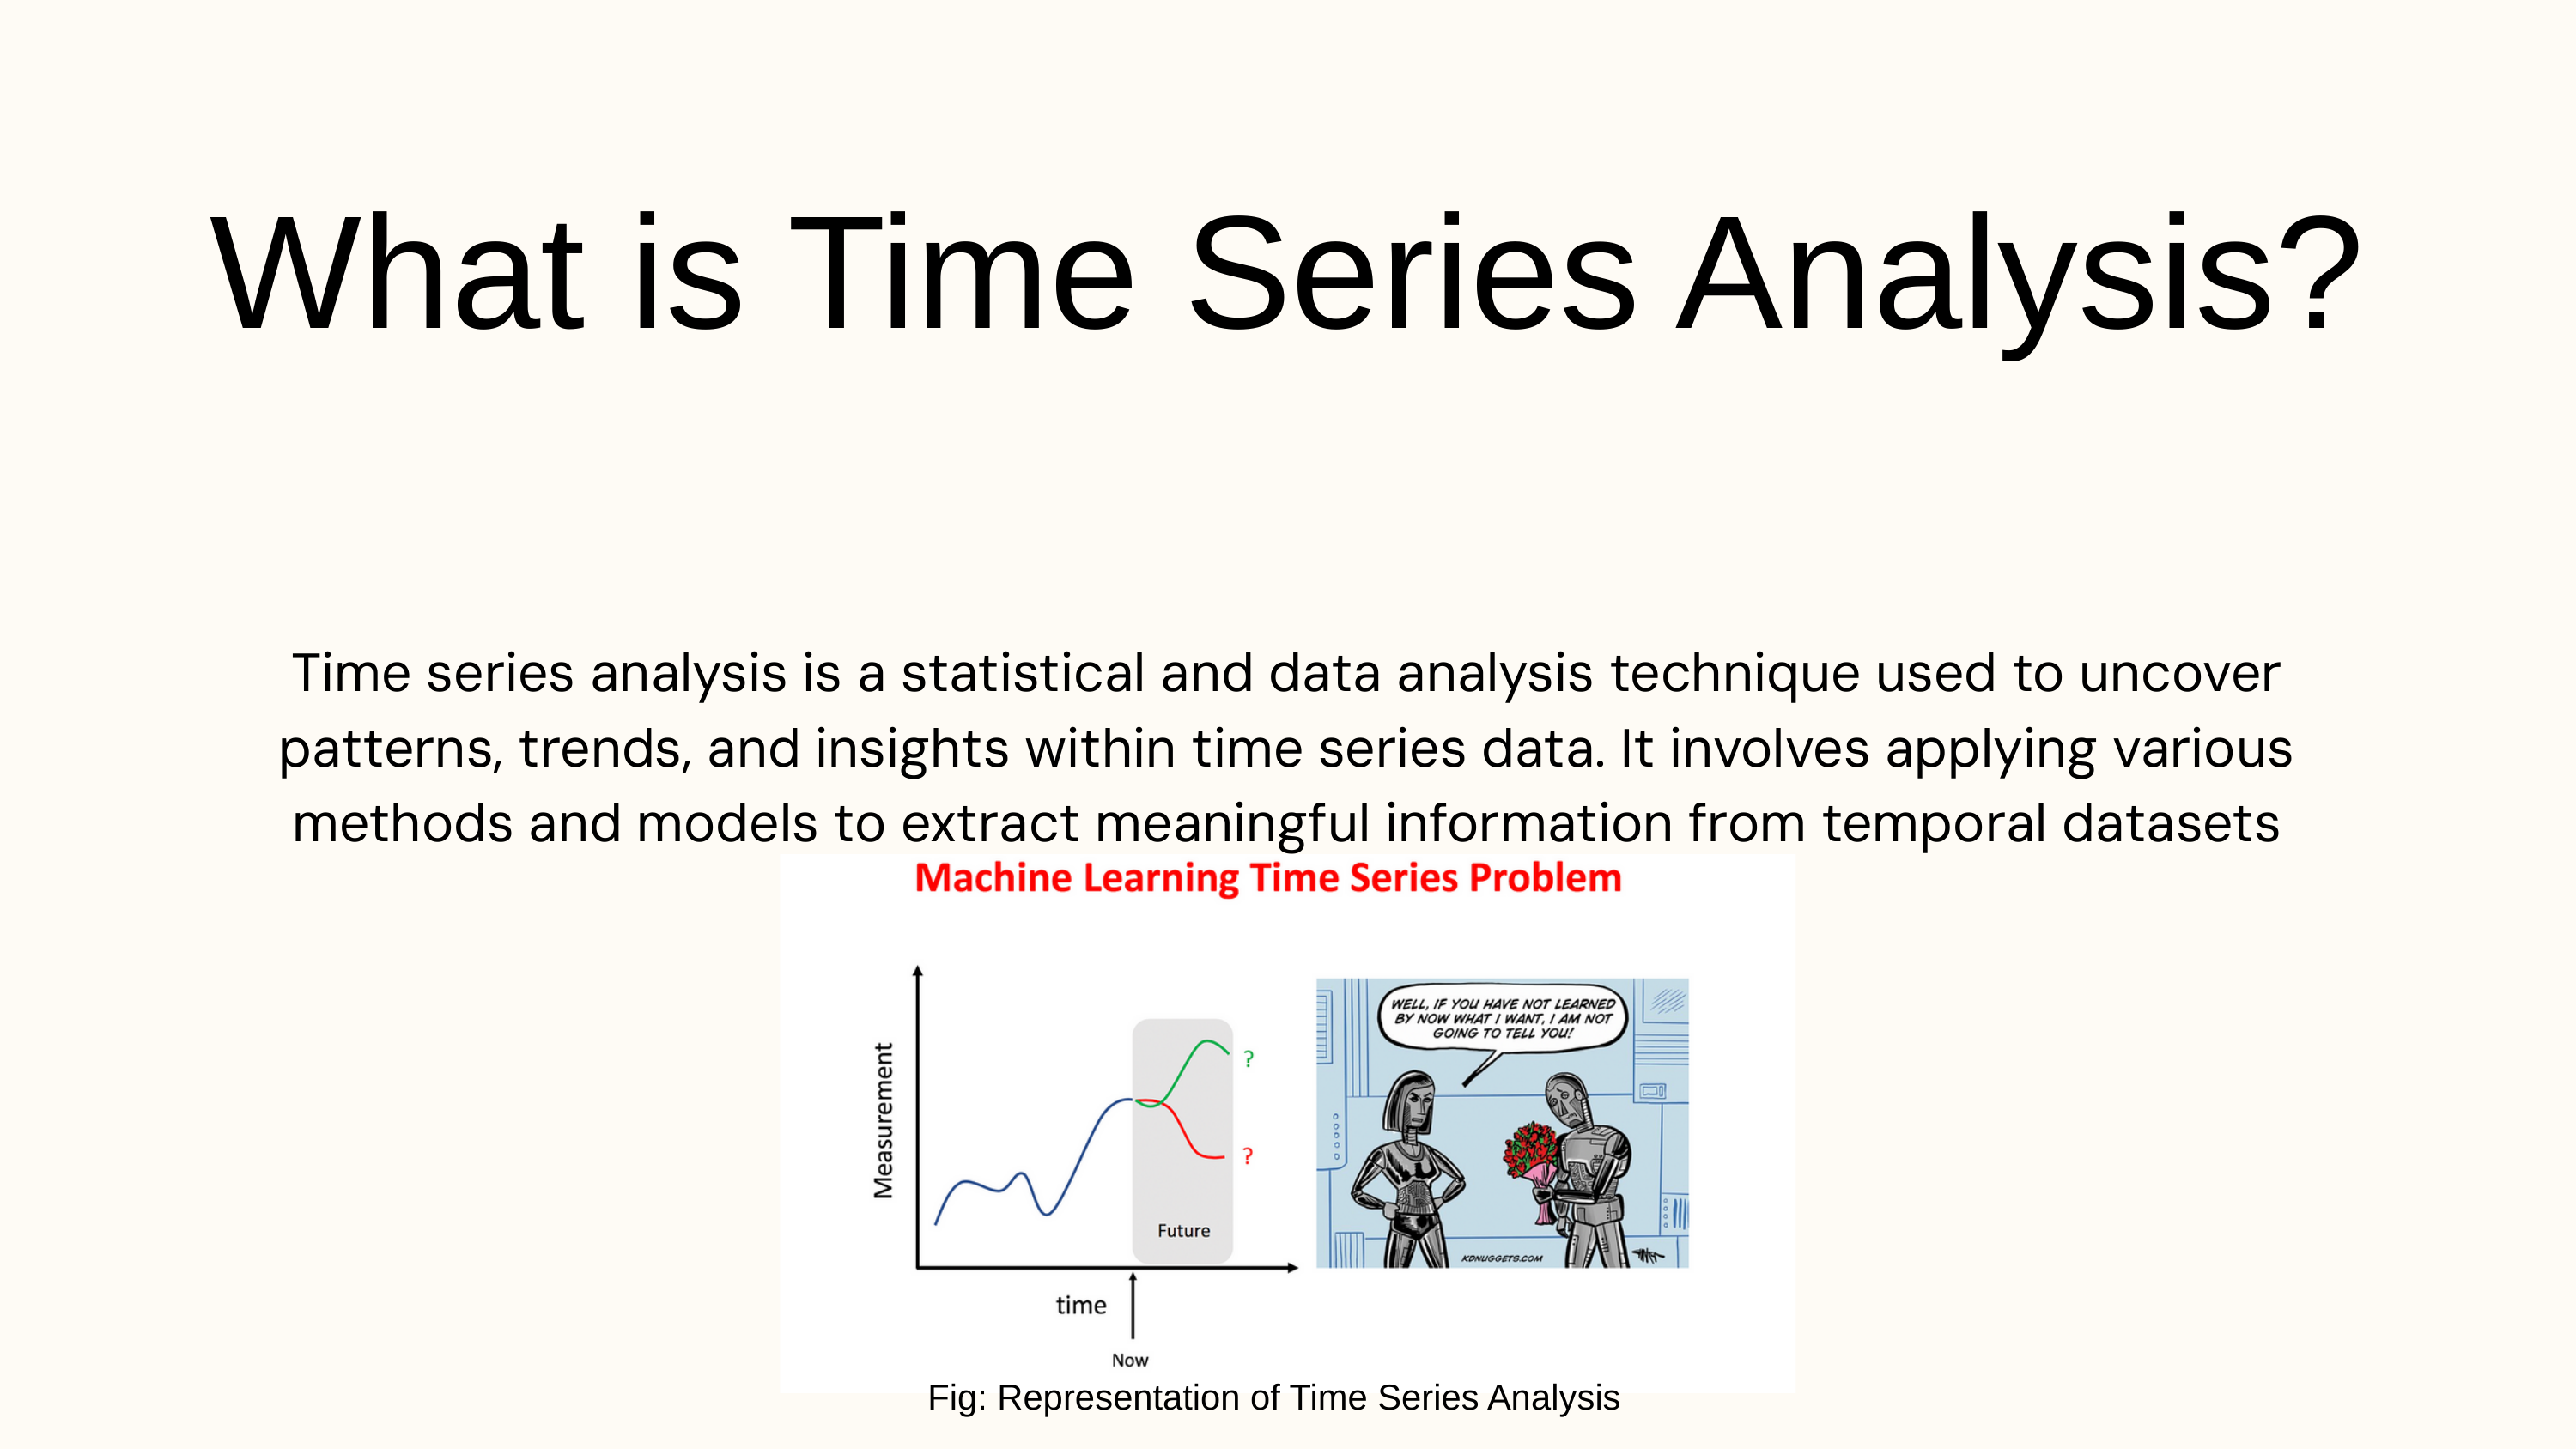

What is Time Series Analysis?
Time series analysis is a statistical and data analysis technique used to uncover patterns, trends, and insights within time series data. It involves applying various methods and models to extract meaningful information from temporal datasets

Fig: Representation of Time Series Analysis